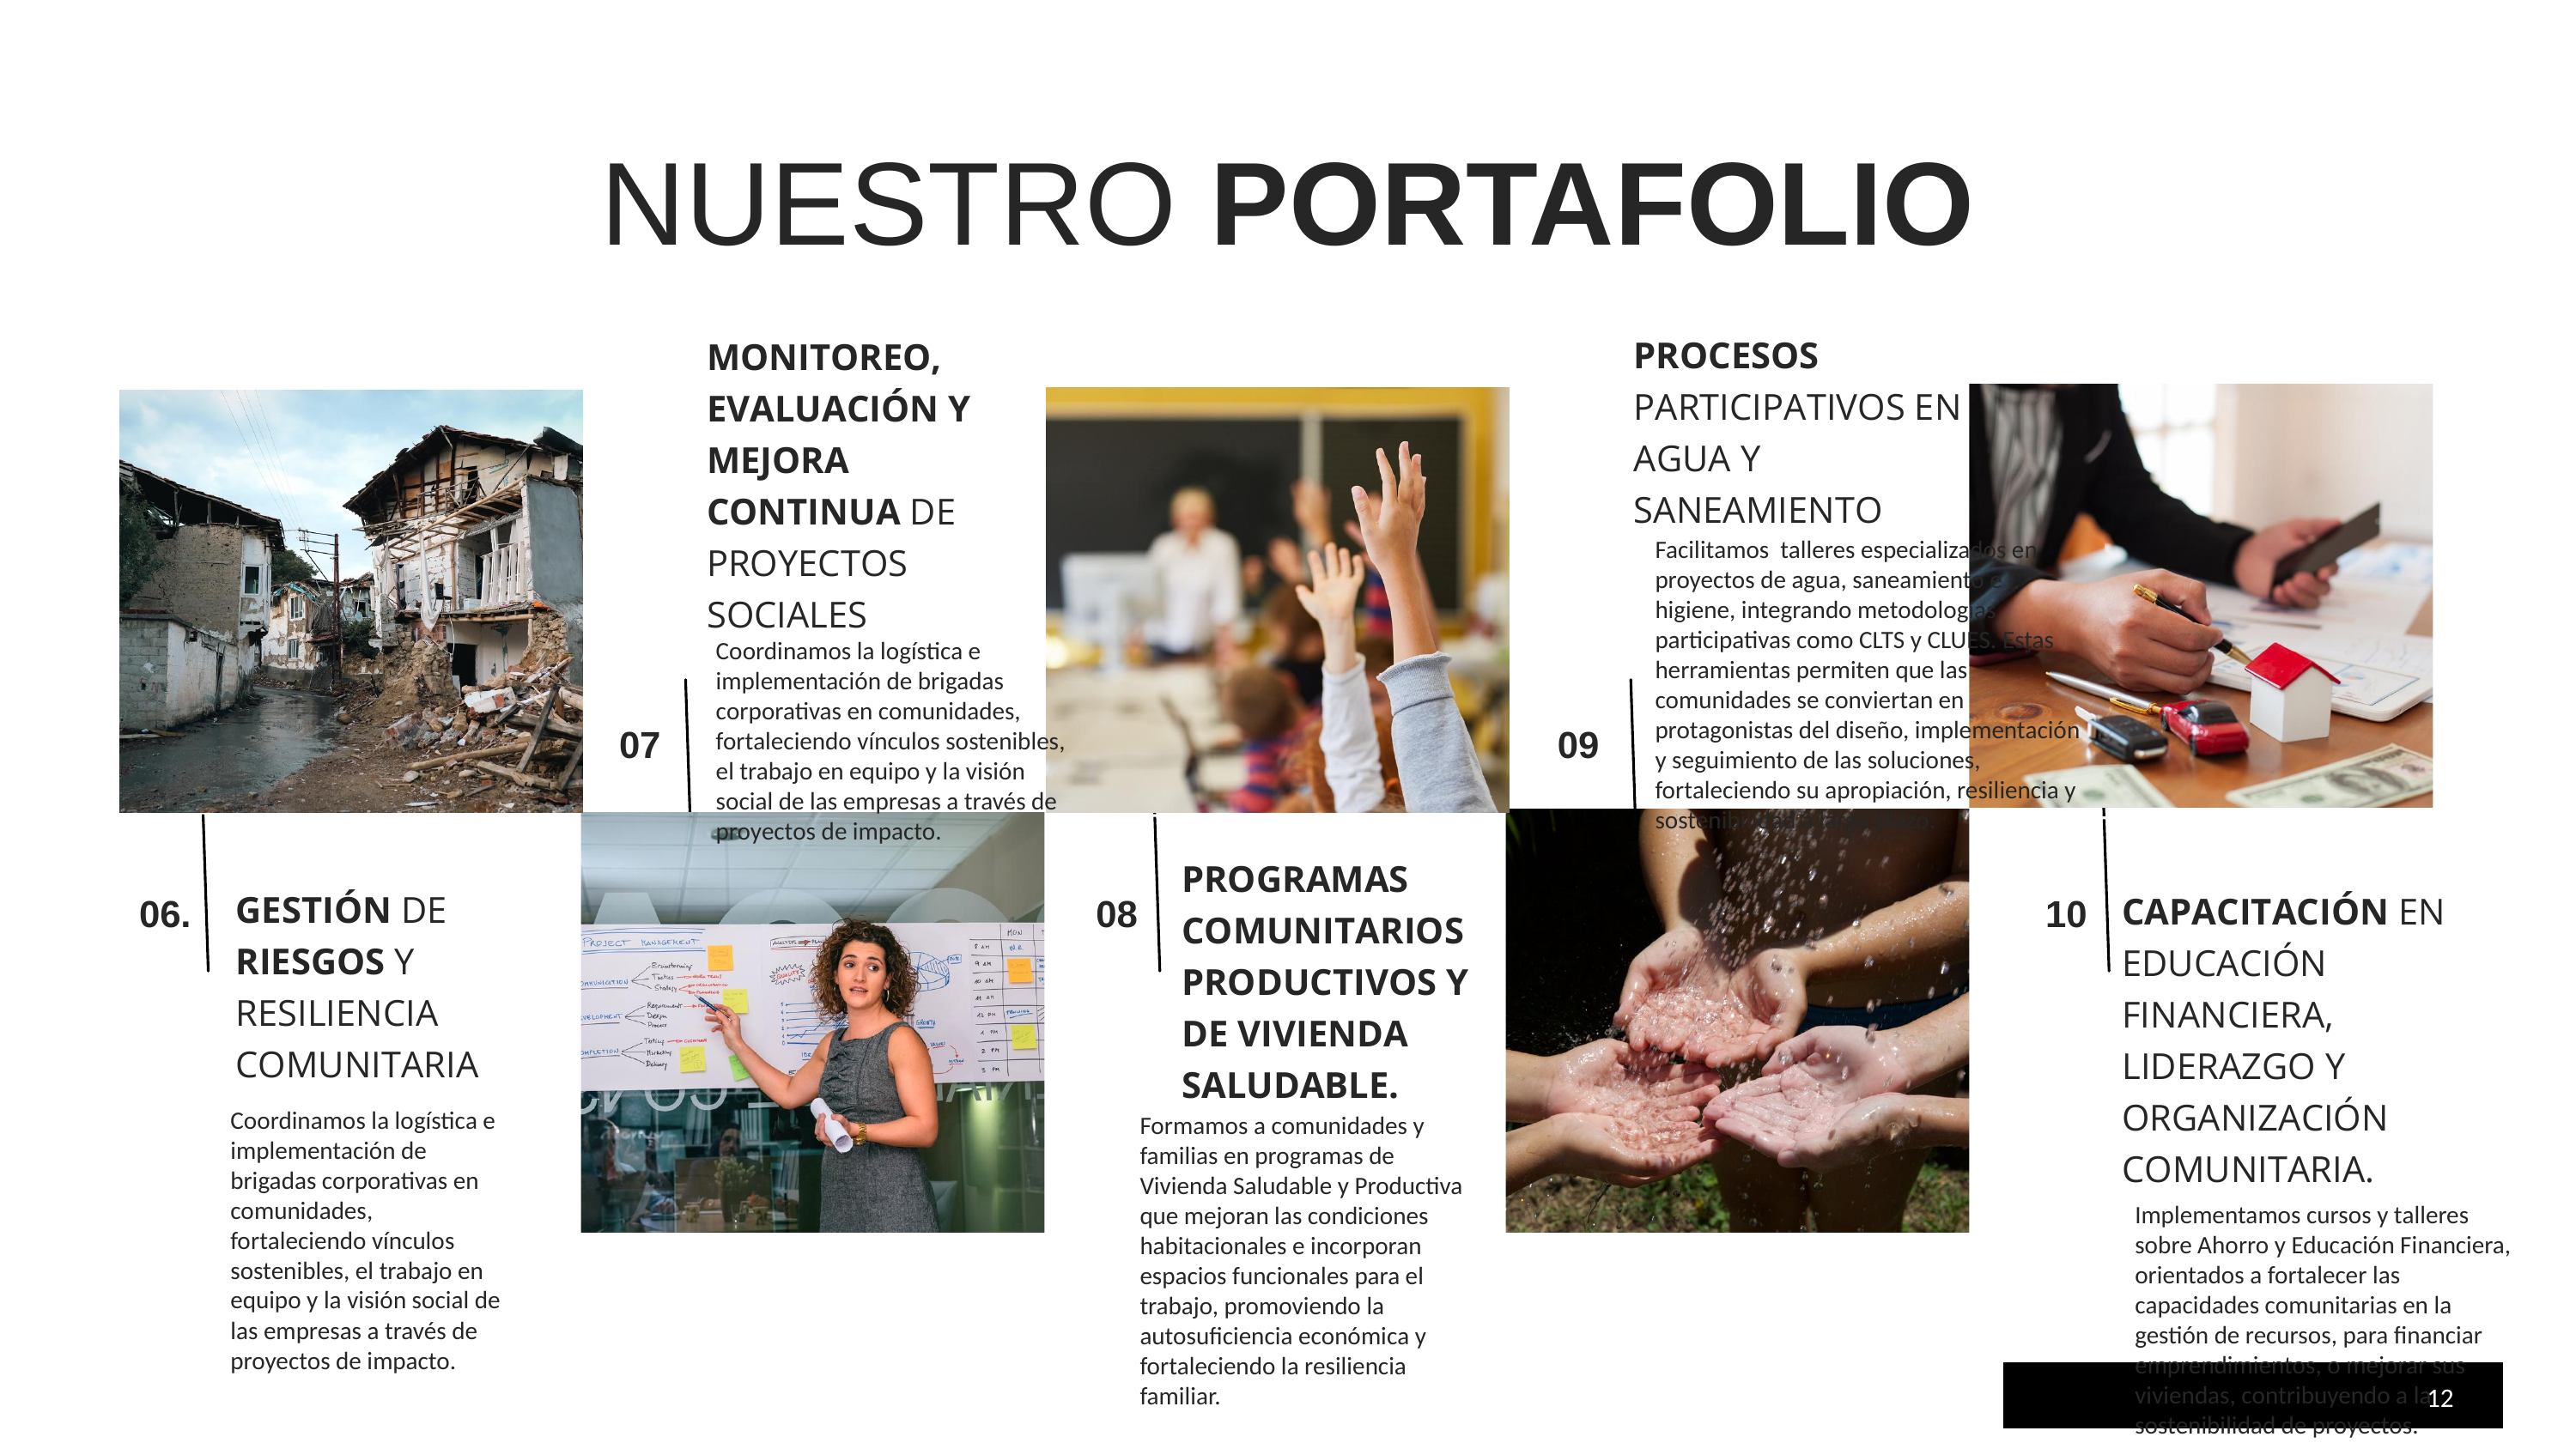

NUESTRO PORTAFOLIO
PROCESOS PARTICIPATIVOS EN AGUA Y SANEAMIENTO

MONITOREO, EVALUACIÓN Y MEJORA CONTINUA DE PROYECTOS SOCIALES

Facilitamos  talleres especializados en proyectos de agua, saneamiento e higiene, integrando metodologías participativas como CLTS y CLUES. Estas herramientas permiten que las comunidades se conviertan en protagonistas del diseño, implementación y seguimiento de las soluciones, fortaleciendo su apropiación, resiliencia y sostenibilidad a largo plazo.

Coordinamos la logística e implementación de brigadas corporativas en comunidades, fortaleciendo vínculos sostenibles, el trabajo en equipo y la visión social de las empresas a través de proyectos de impacto.

07
09

PROGRAMAS COMUNITARIOS PRODUCTIVOS Y DE VIVIENDA SALUDABLE.
GESTIÓN DE RIESGOS Y RESILIENCIA COMUNITARIA

06.
08
10
CAPACITACIÓN EN EDUCACIÓN FINANCIERA, LIDERAZGO Y ORGANIZACIÓN COMUNITARIA.
Coordinamos la logística e implementación de brigadas corporativas en comunidades, fortaleciendo vínculos sostenibles, el trabajo en equipo y la visión social de las empresas a través de proyectos de impacto.

Formamos a comunidades y familias en programas de Vivienda Saludable y Productiva que mejoran las condiciones habitacionales e incorporan espacios funcionales para el trabajo, promoviendo la autosuficiencia económica y fortaleciendo la resiliencia familiar.

Implementamos cursos y talleres sobre Ahorro y Educación Financiera, orientados a fortalecer las capacidades comunitarias en la gestión de recursos, para financiar emprendimientos, o mejorar sus viviendas, contribuyendo a la sostenibilidad de proyectos.

12

WWW.CRESCEREPST.COM